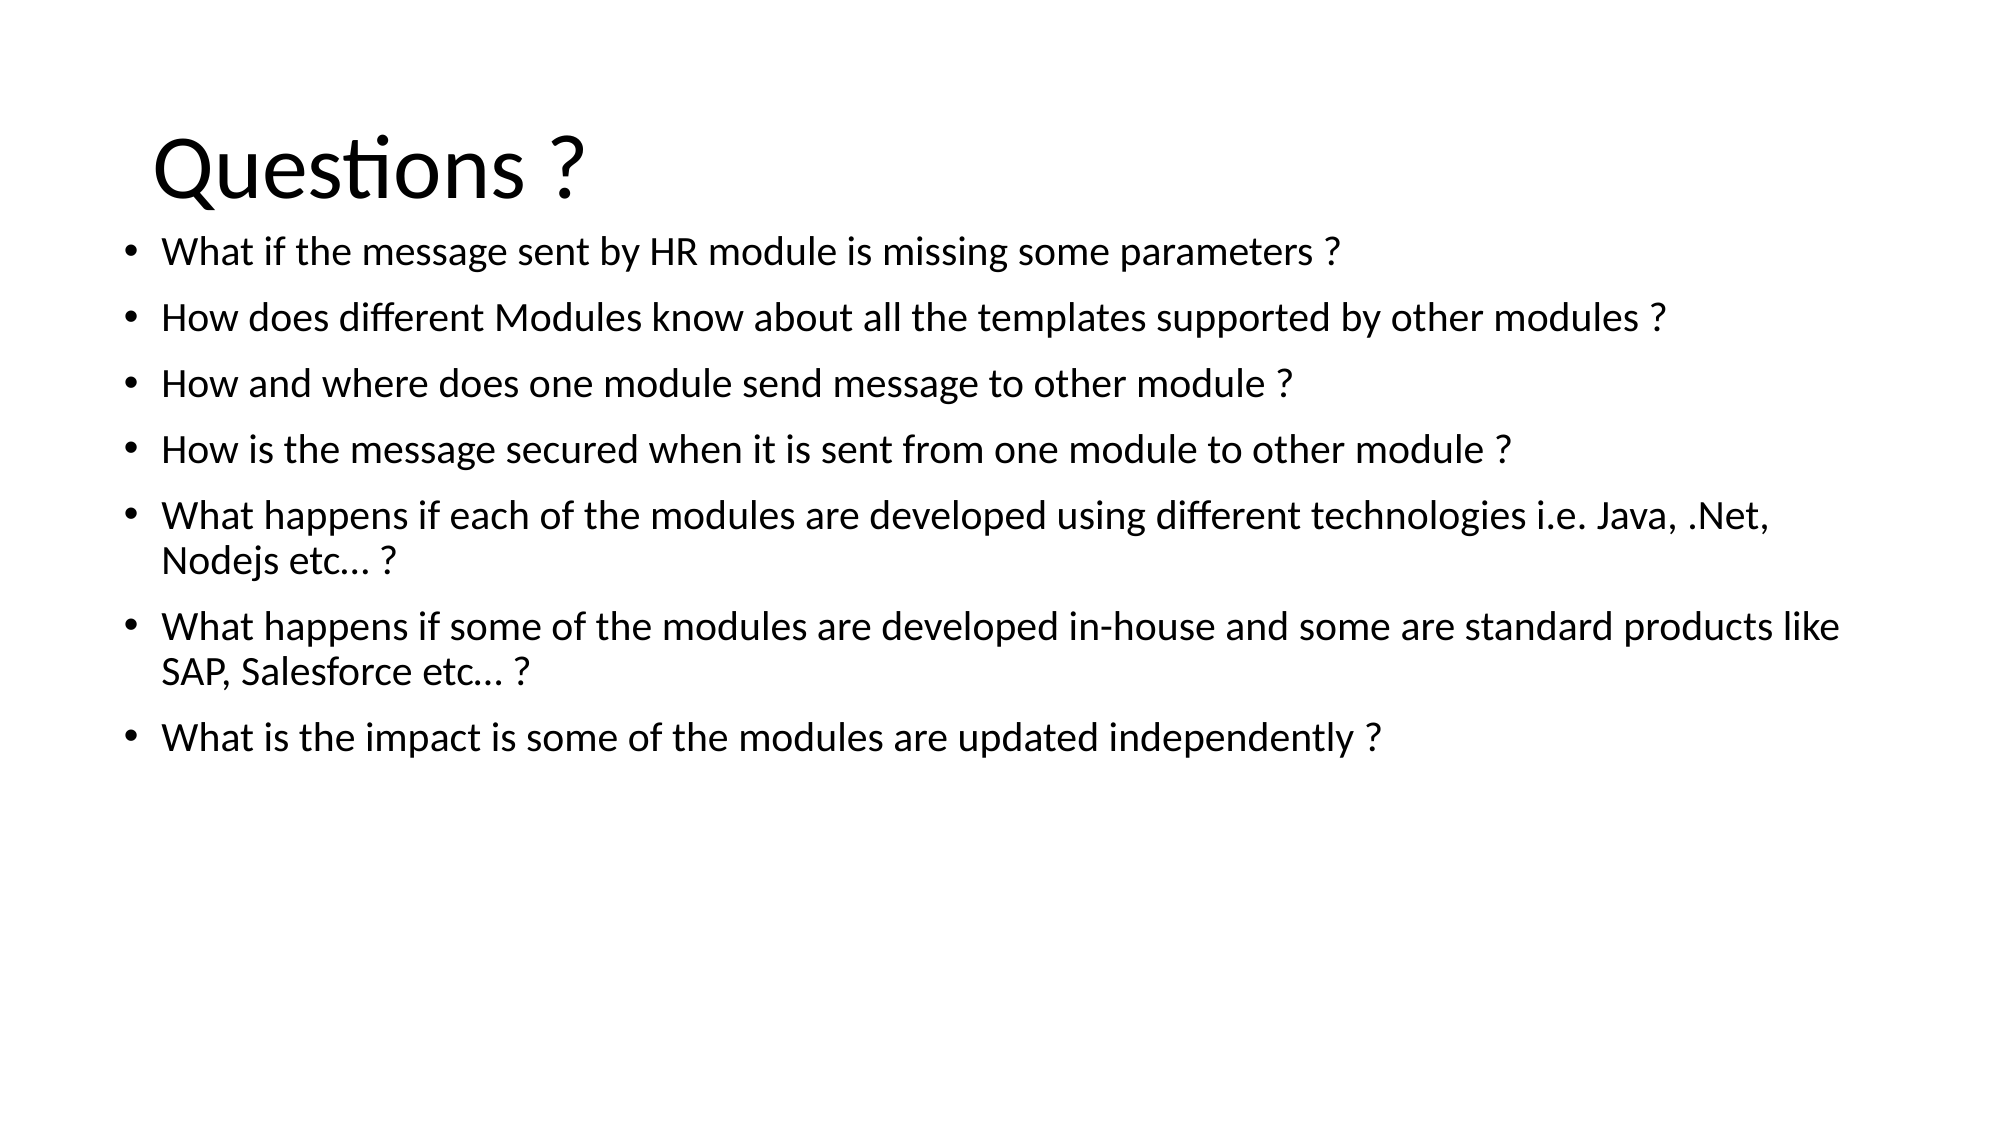

# Questions ?
What if the message sent by HR module is missing some parameters ?
How does different Modules know about all the templates supported by other modules ?
How and where does one module send message to other module ?
How is the message secured when it is sent from one module to other module ?
What happens if each of the modules are developed using different technologies i.e. Java, .Net, Nodejs etc… ?
What happens if some of the modules are developed in-house and some are standard products like SAP, Salesforce etc… ?
What is the impact is some of the modules are updated independently ?